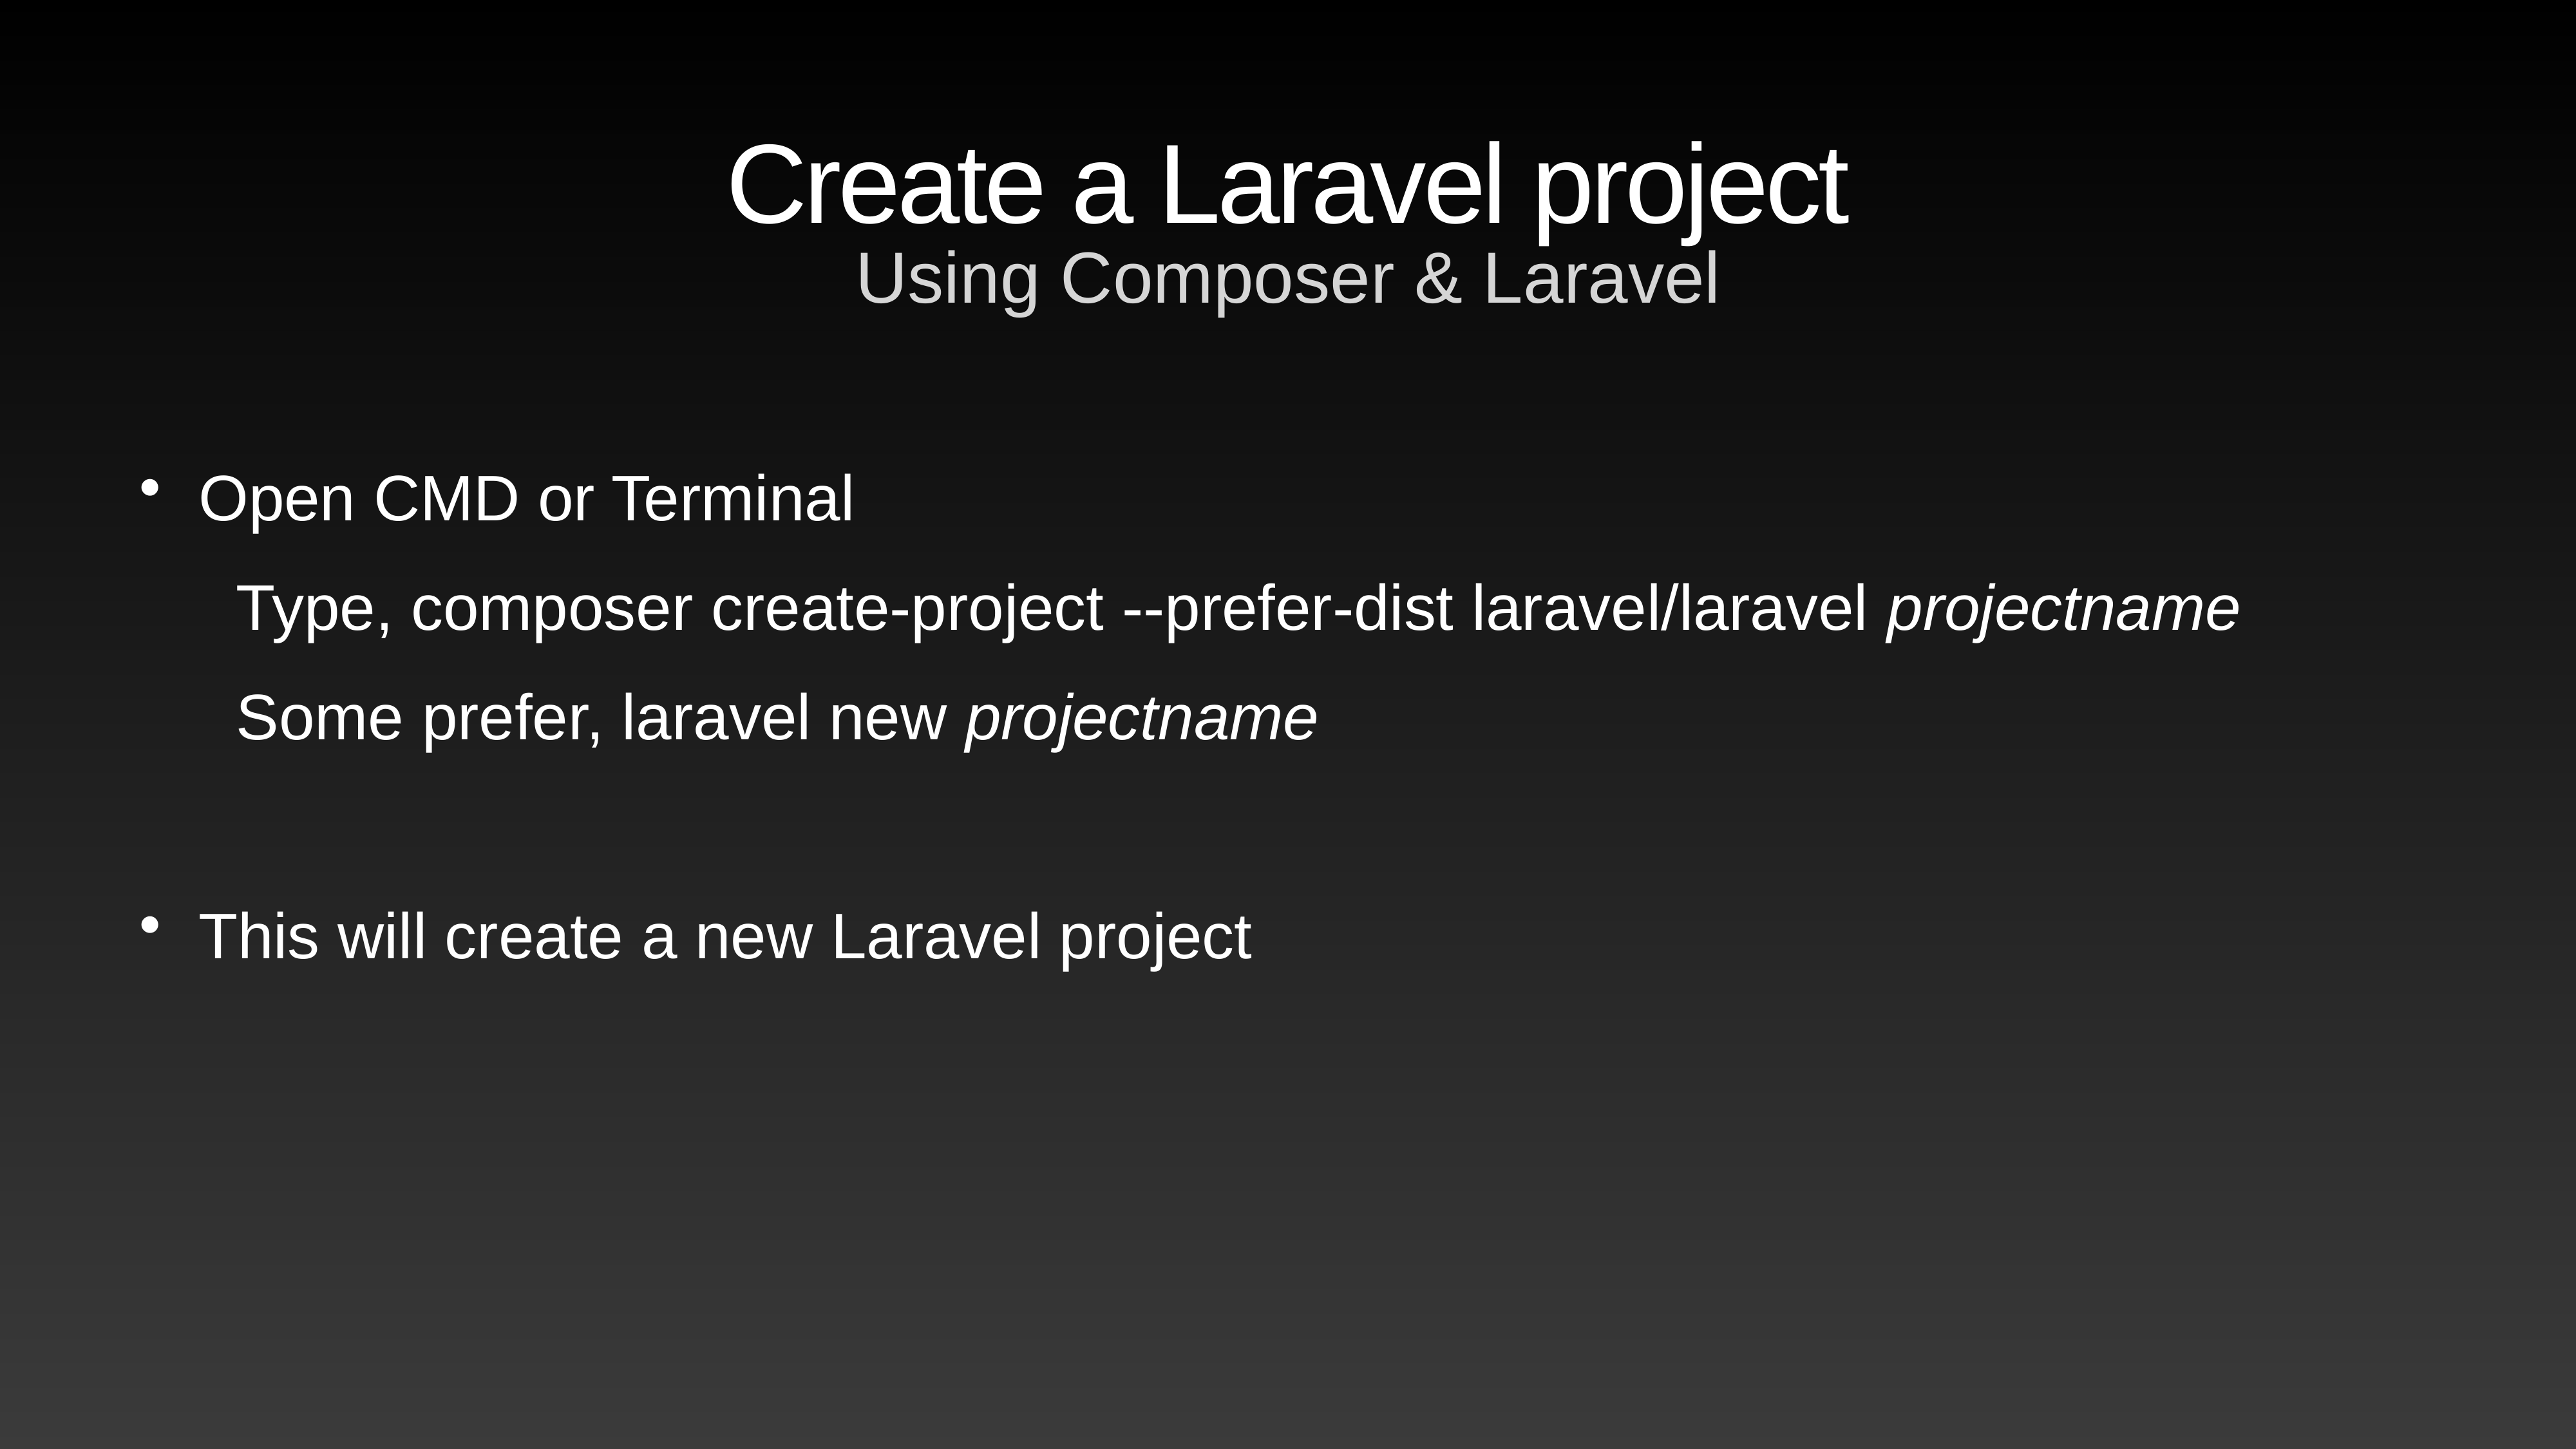

# Create a Laravel project
Using Composer & Laravel
Open CMD or Terminal
Type, composer create-project --prefer-dist laravel/laravel projectname
Some prefer, laravel new projectname

This will create a new Laravel project